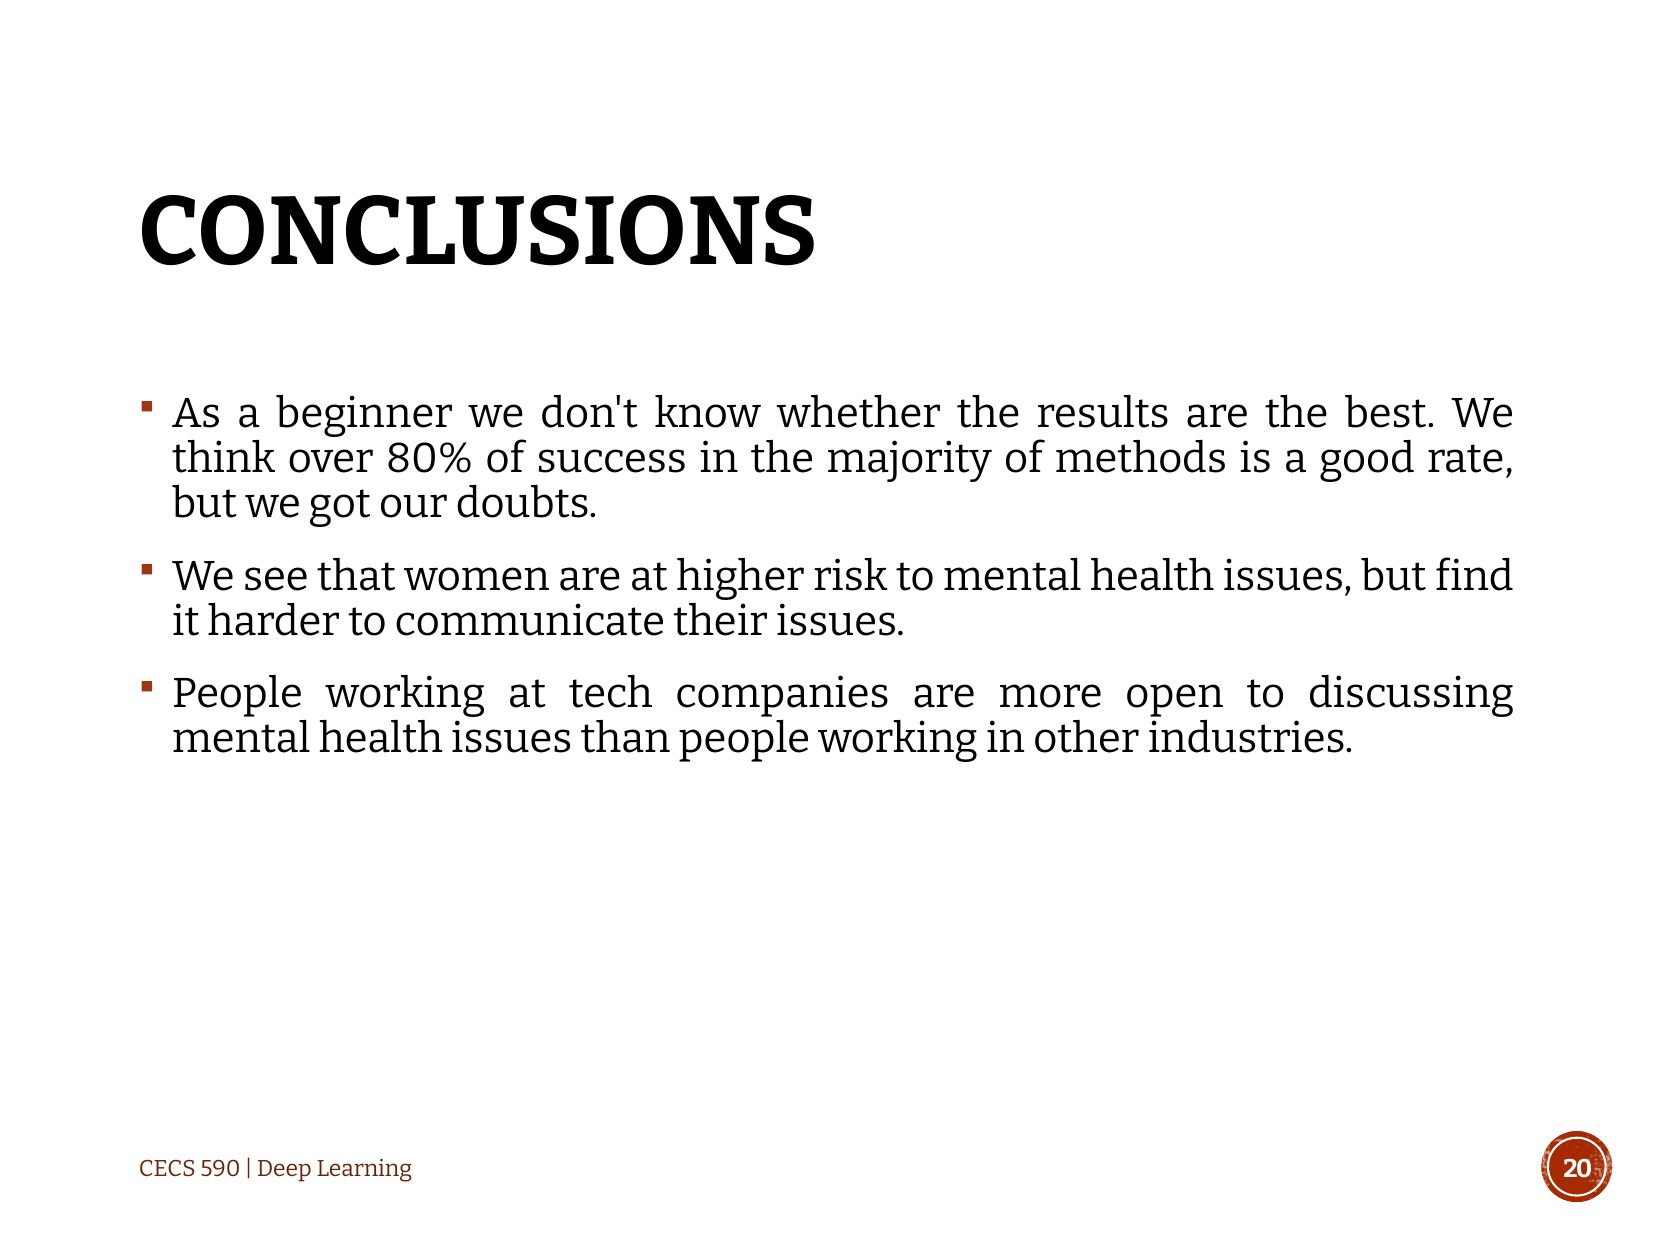

# Conclusions
As a beginner we don't know whether the results are the best. We think over 80% of success in the majority of methods is a good rate, but we got our doubts.
We see that women are at higher risk to mental health issues, but find it harder to communicate their issues.
People working at tech companies are more open to discussing mental health issues than people working in other industries.
CECS 590 | Deep Learning
20